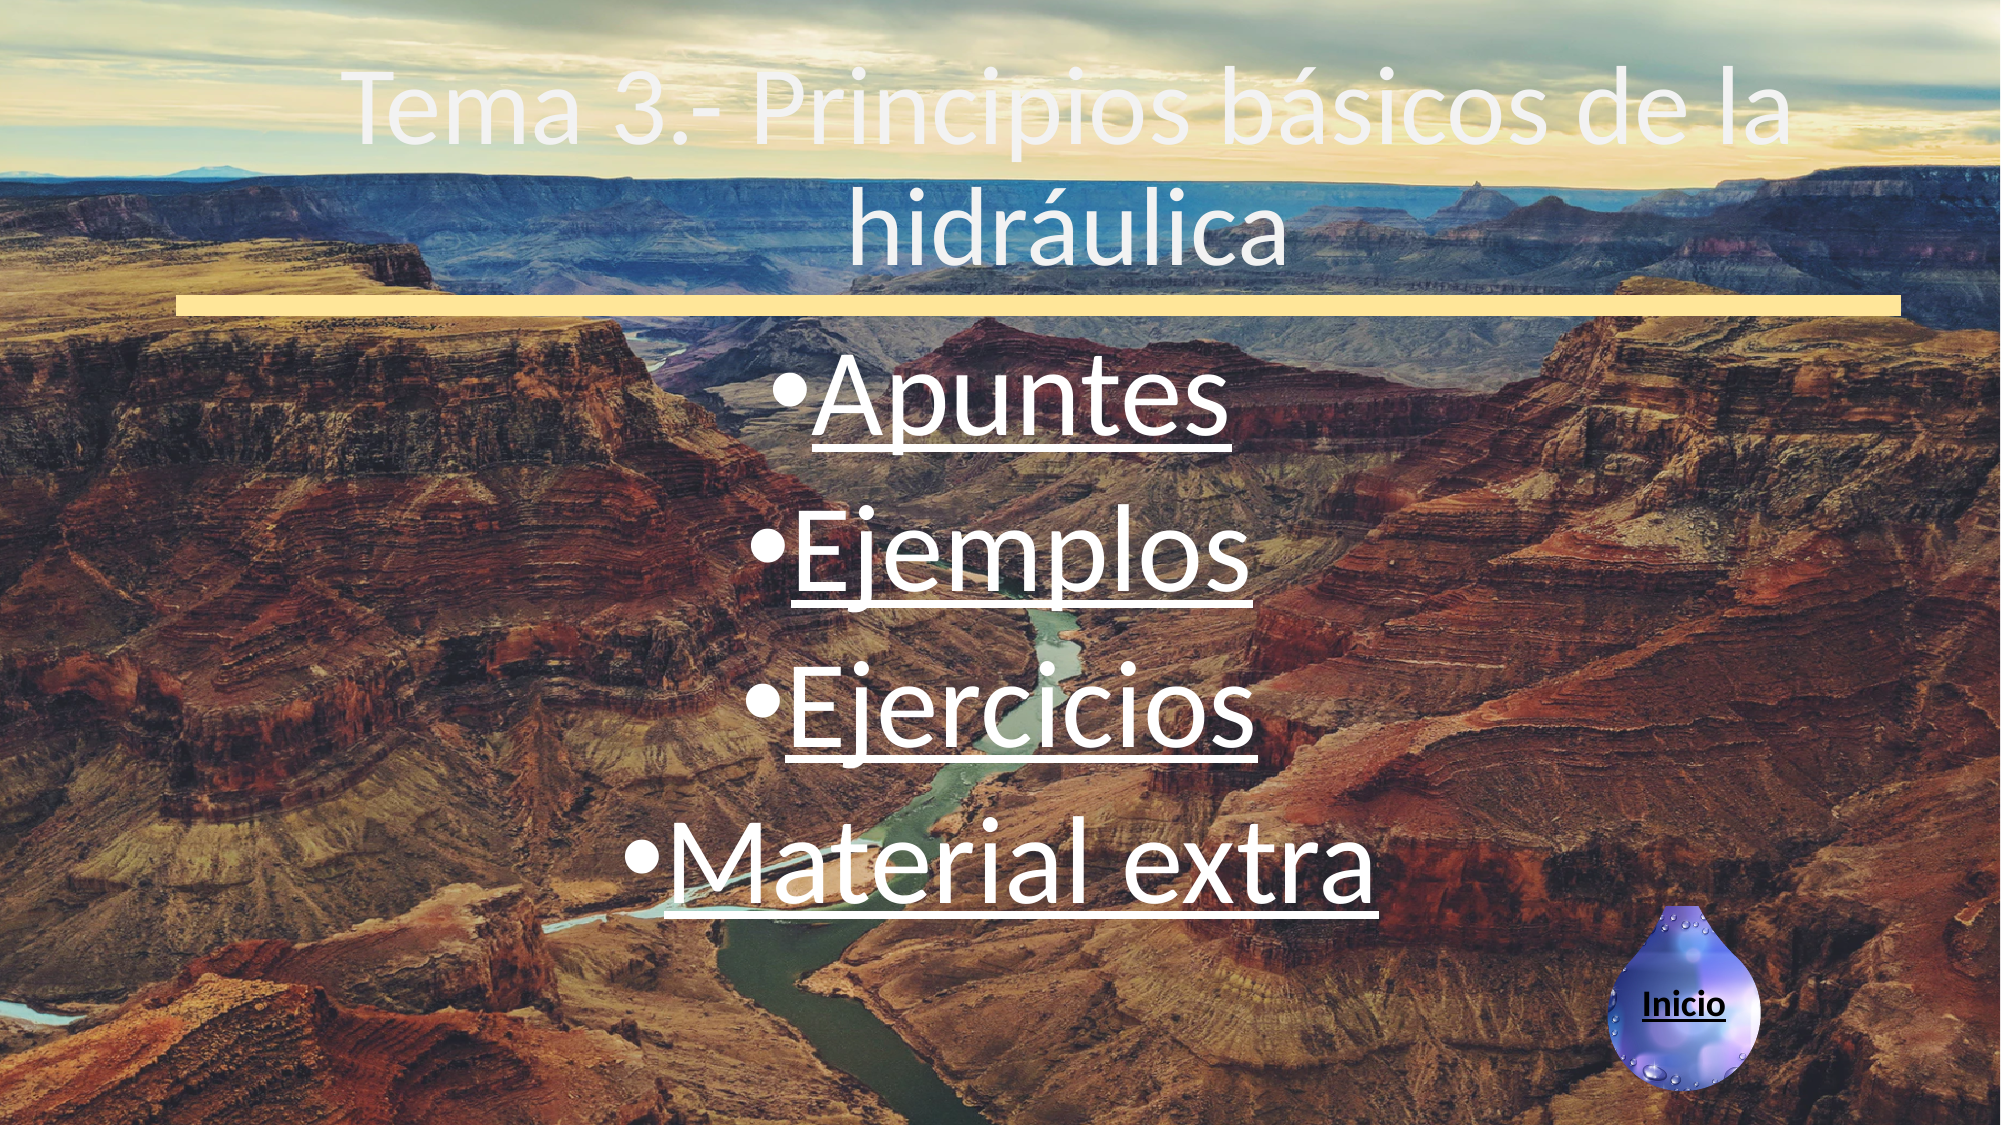

# Tema 3.- Principios básicos de la hidráulica
Apuntes
Ejemplos
Ejercicios
Material extra

Inicio